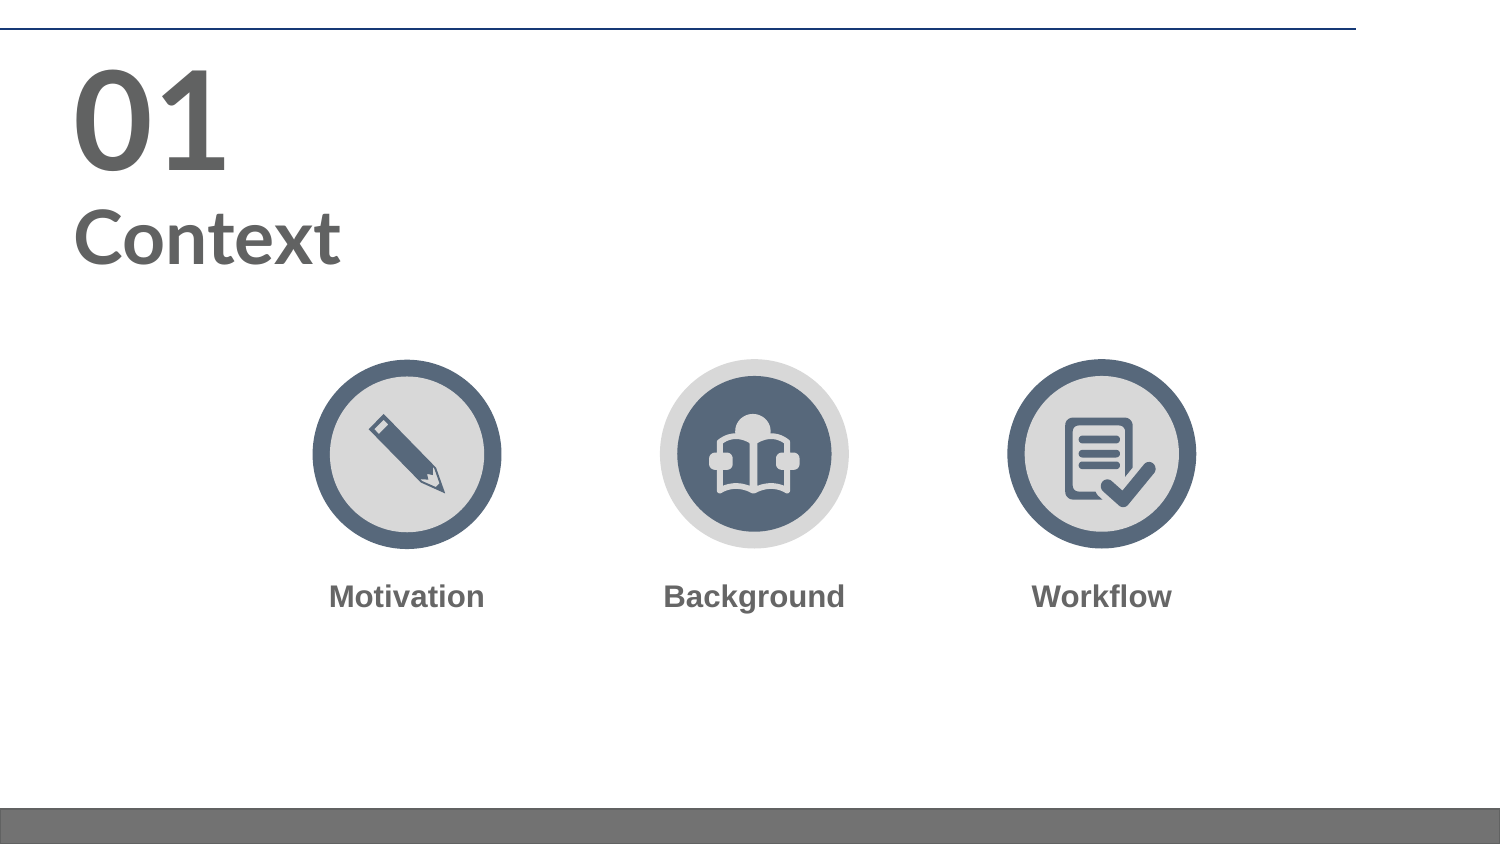

# 01 Context

Workflow
Motivation
Background
3